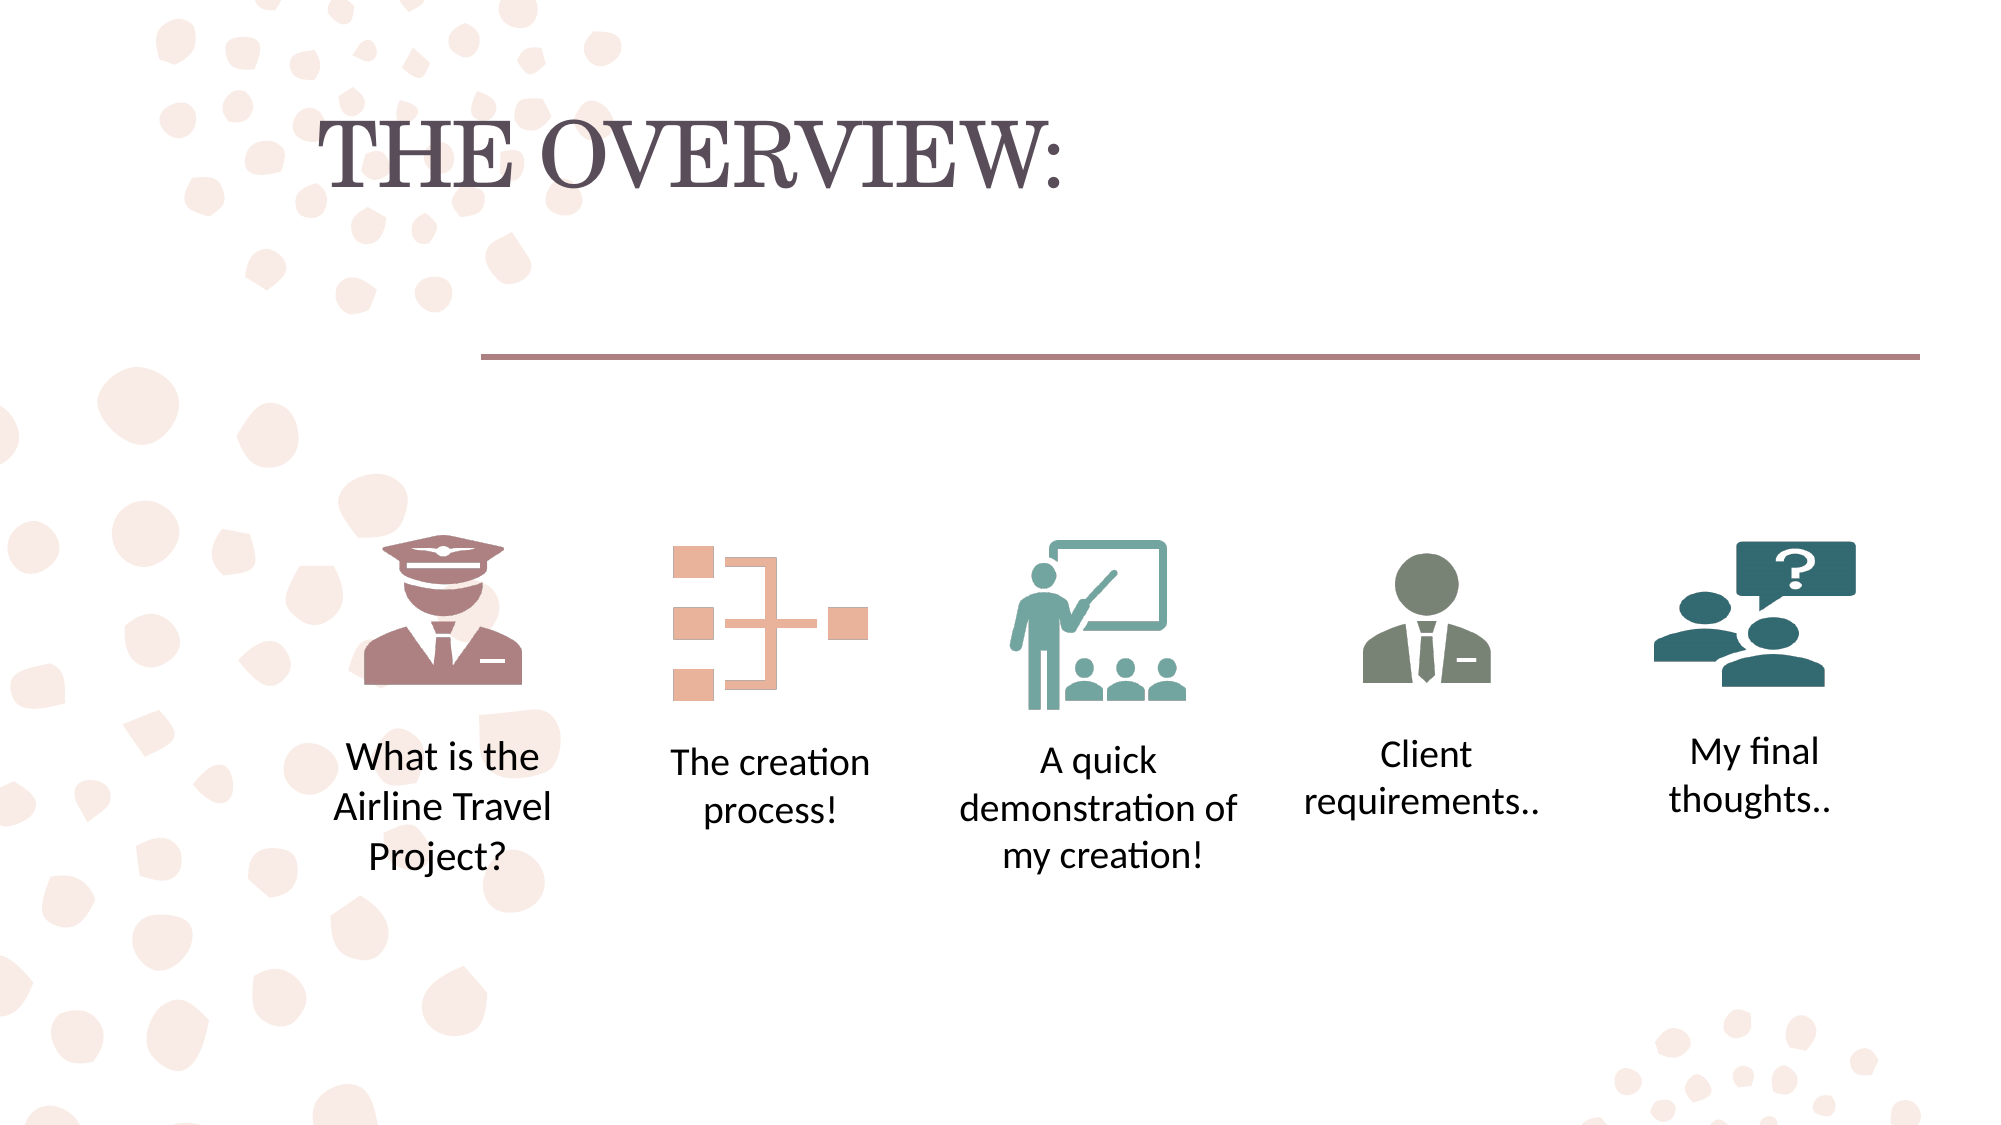

# The overview:
What is the Airline Travel Project?
The creation process!
A quick demonstration of  my creation!
Client requirements..
My final thoughts..